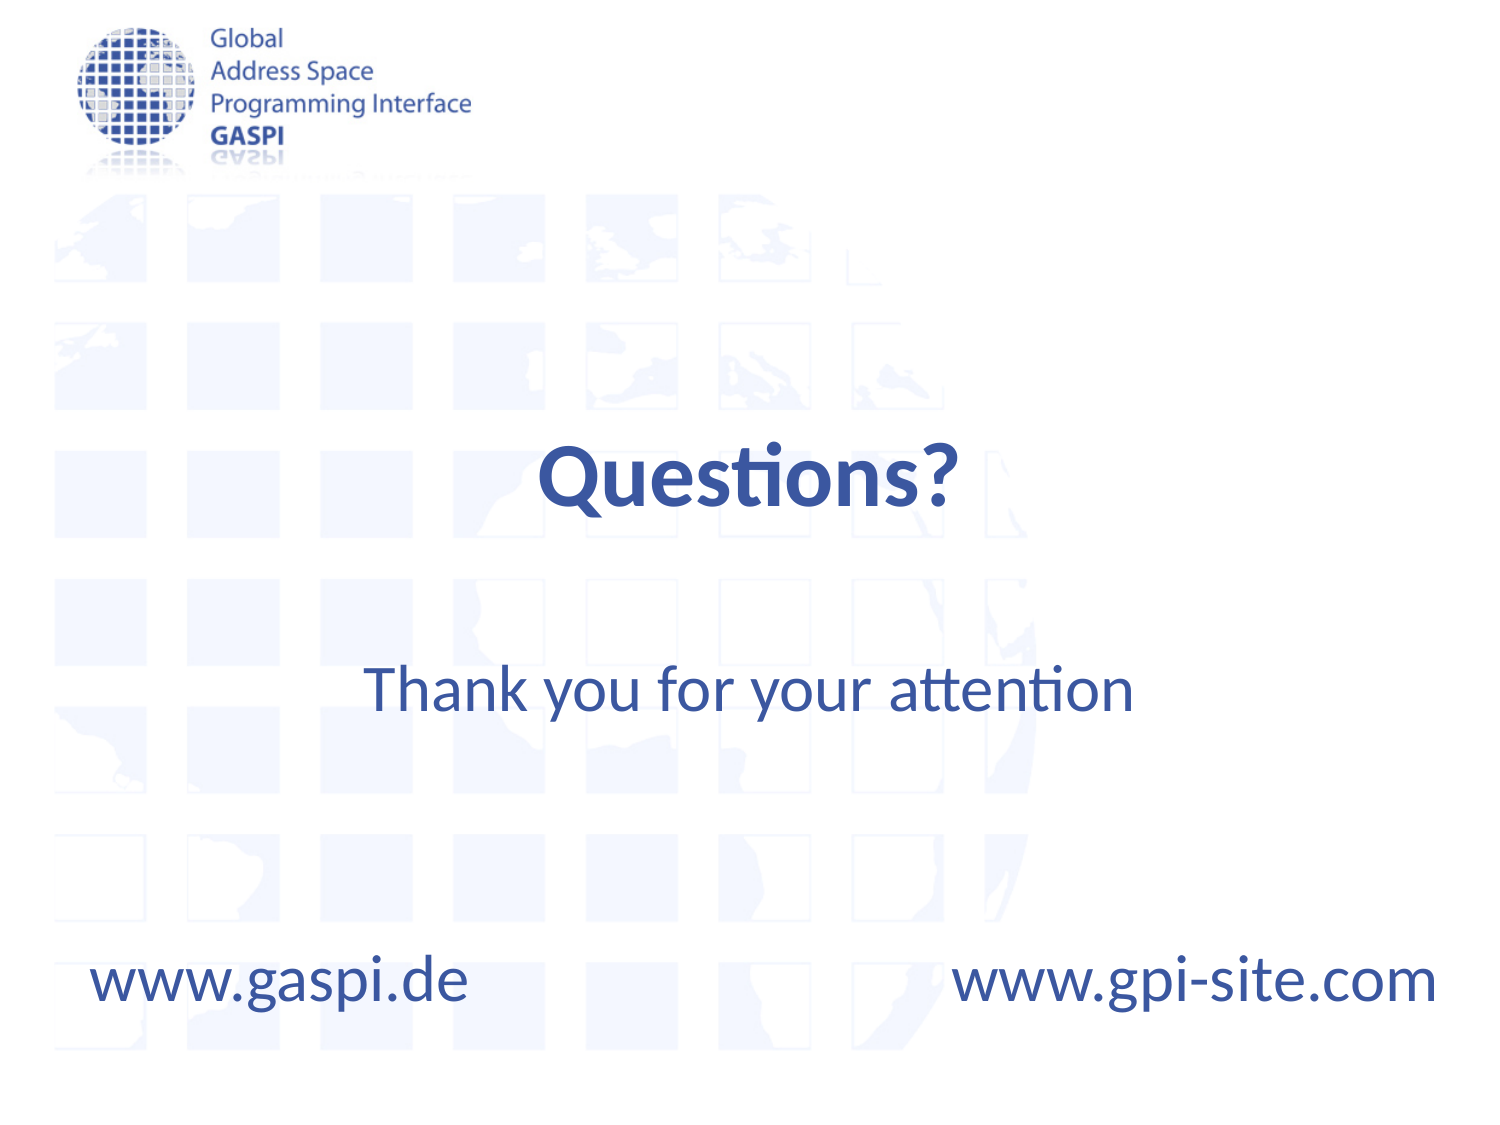

# Questions?
Thank you for your attention
www.gaspi.de
www.gpi-site.com